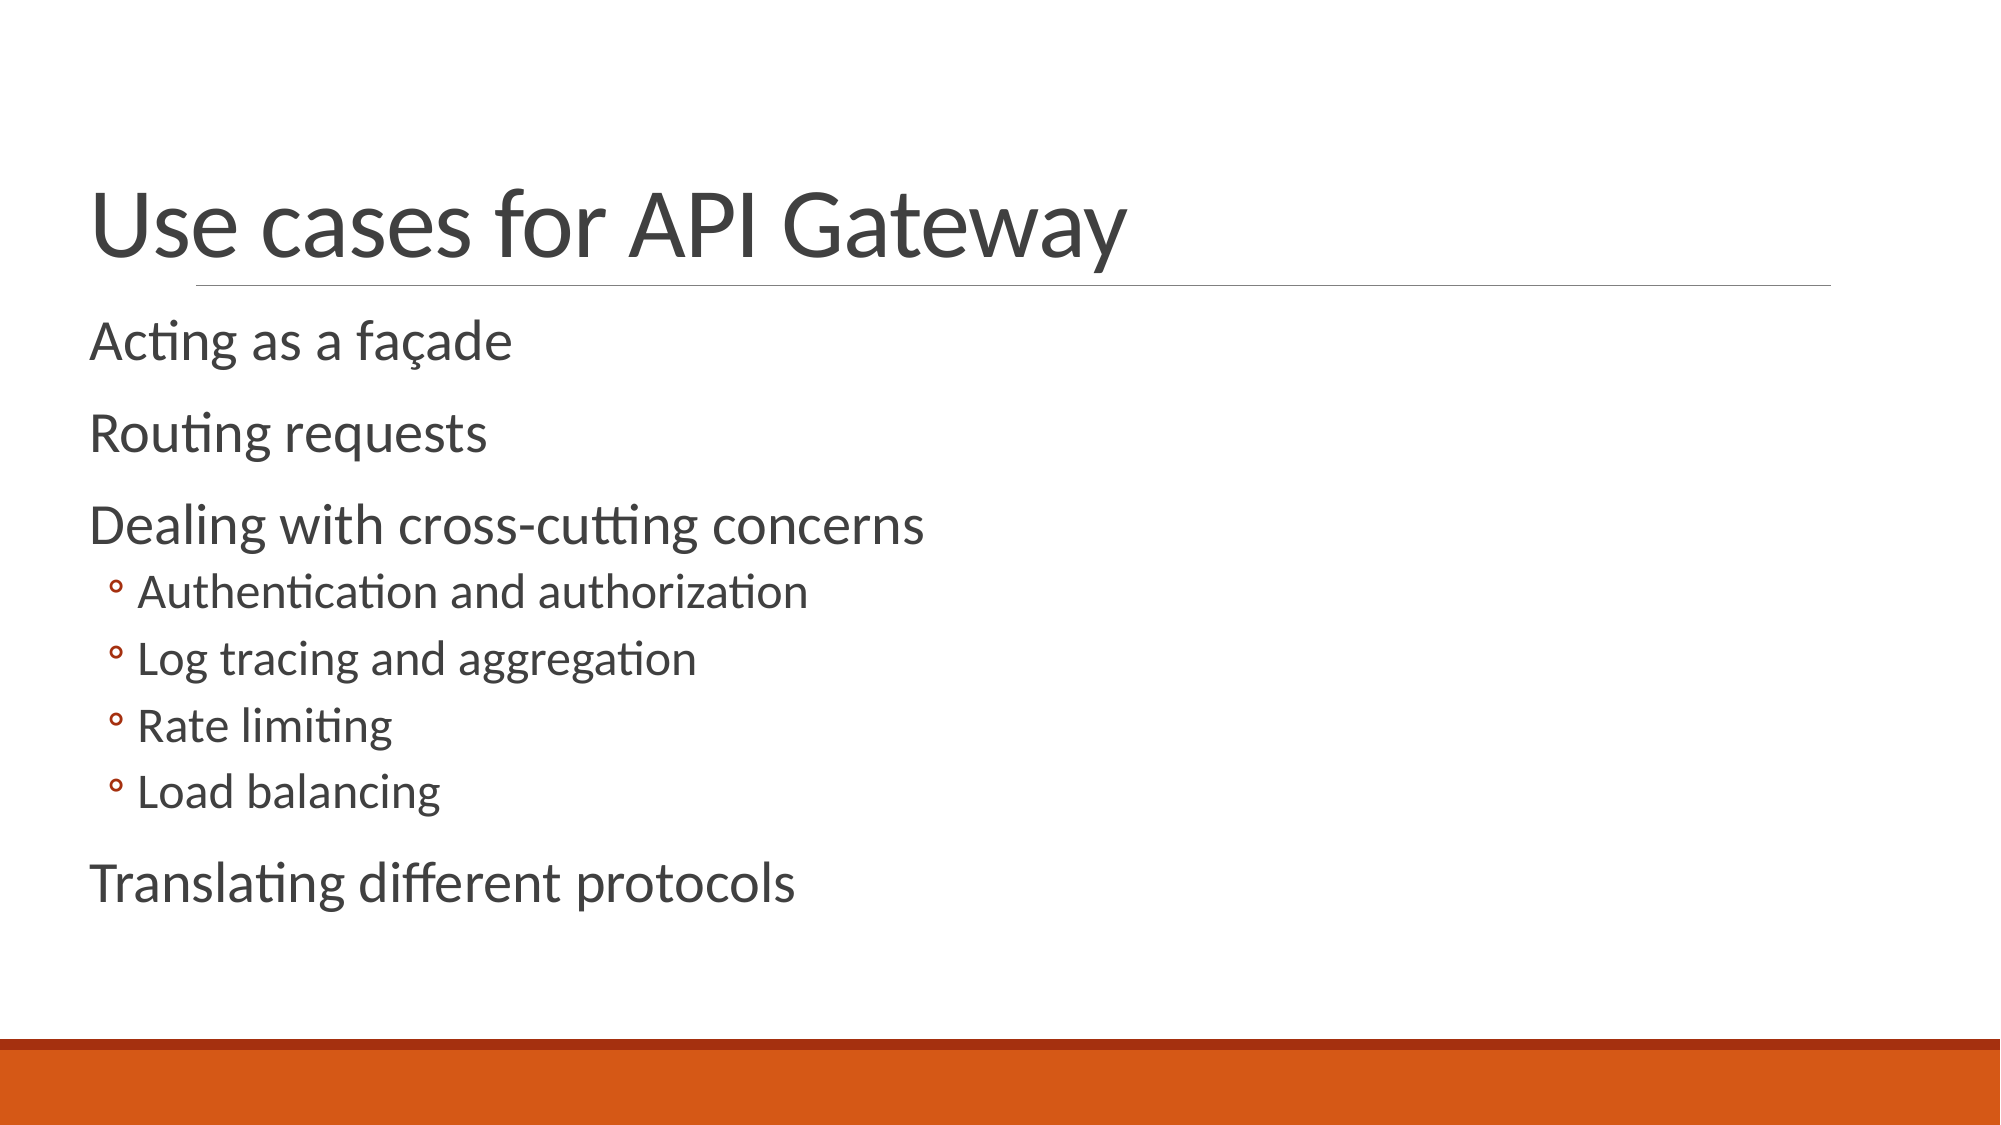

# Use cases for API Gateway
Acting as a façade
Routing requests
Dealing with cross-cutting concerns
Authentication and authorization
Log tracing and aggregation
Rate limiting
Load balancing
Translating different protocols